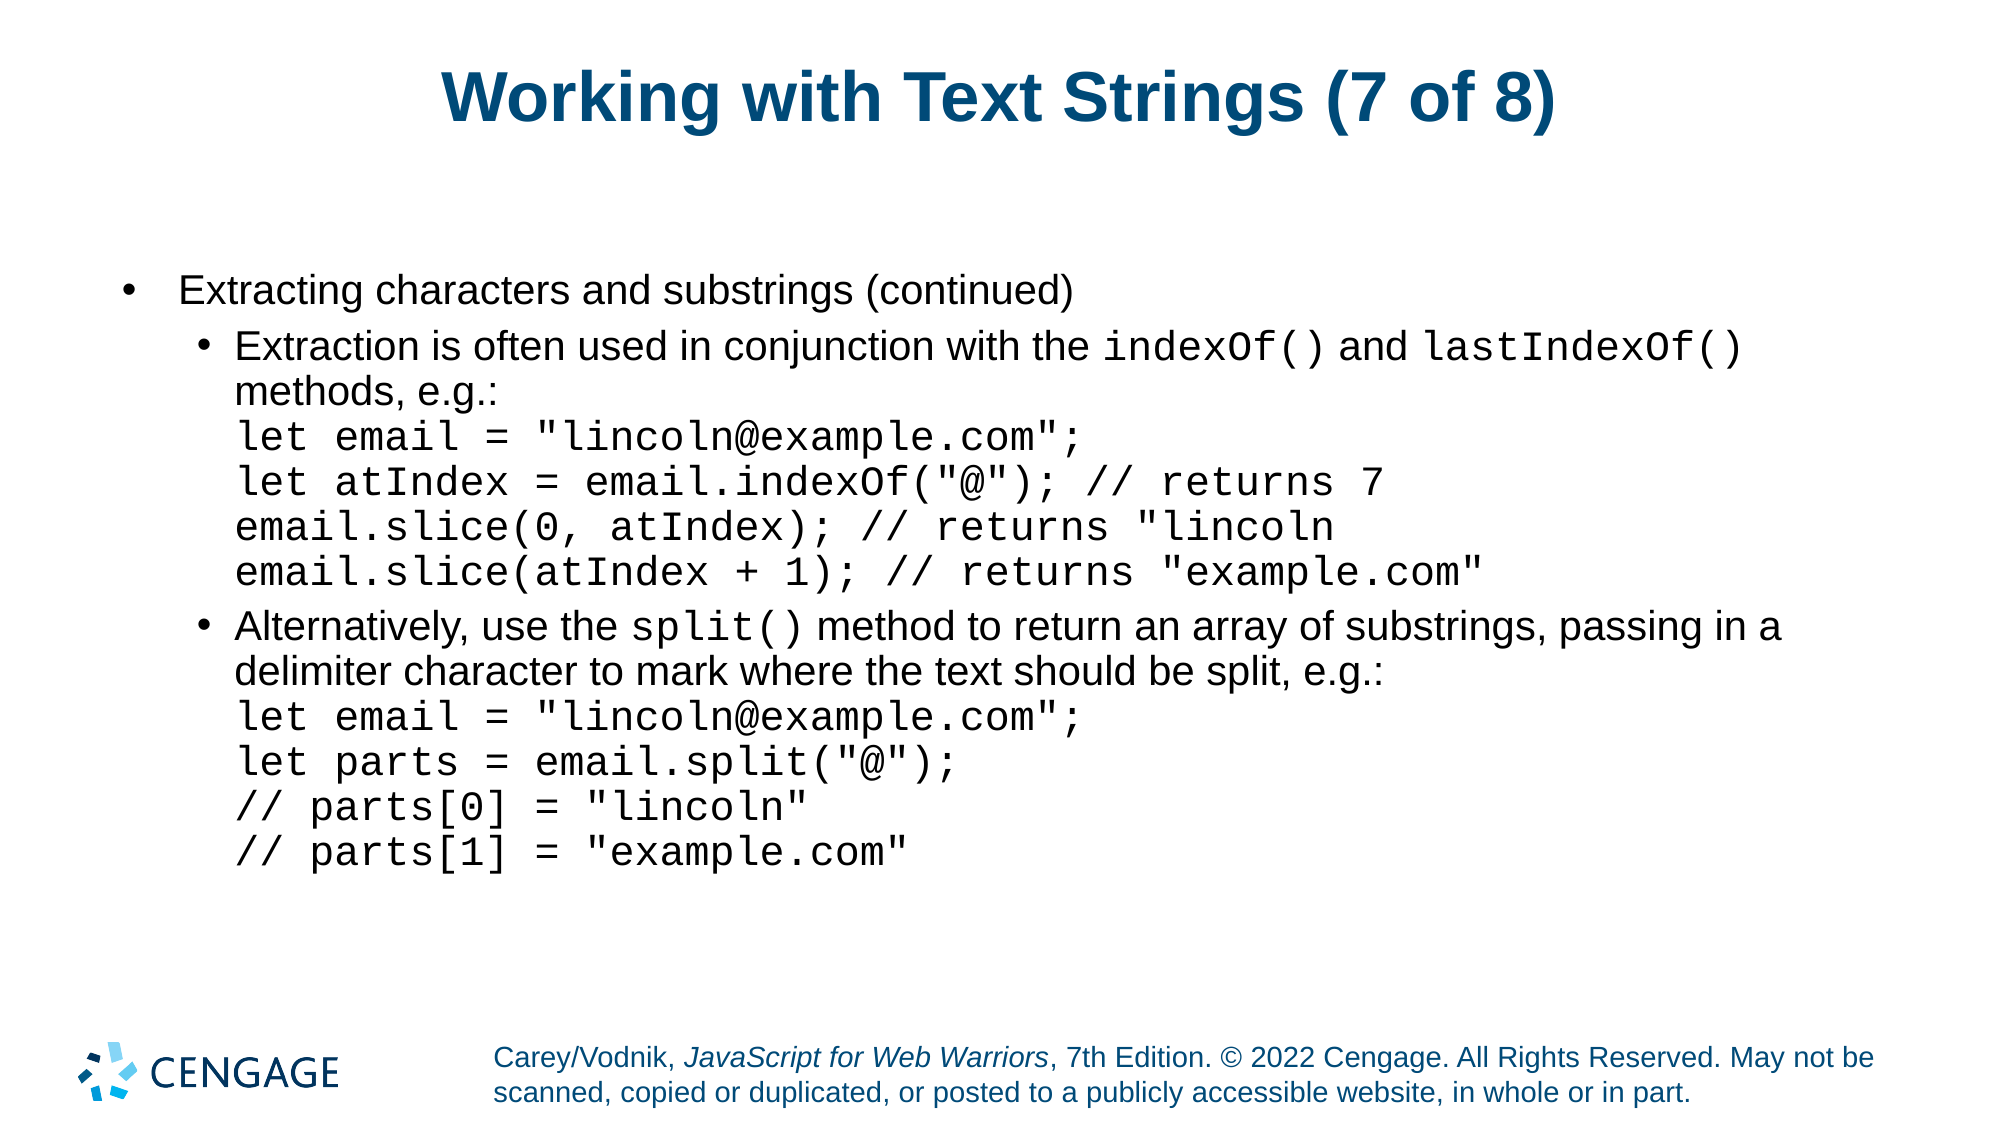

# Working with Text Strings (7 of 8)
Extracting characters and substrings (continued)
Extraction is often used in conjunction with the indexOf() and lastIndexOf() methods, e.g.:
let email = "lincoln@example.com";
let atIndex = email.indexOf("@"); // returns 7
email.slice(0, atIndex); // returns "lincoln
email.slice(atIndex + 1); // returns "example.com"
Alternatively, use the split() method to return an array of substrings, passing in a delimiter character to mark where the text should be split, e.g.:
let email = "lincoln@example.com";
let parts = email.split("@");
// parts[0] = "lincoln"
// parts[1] = "example.com"